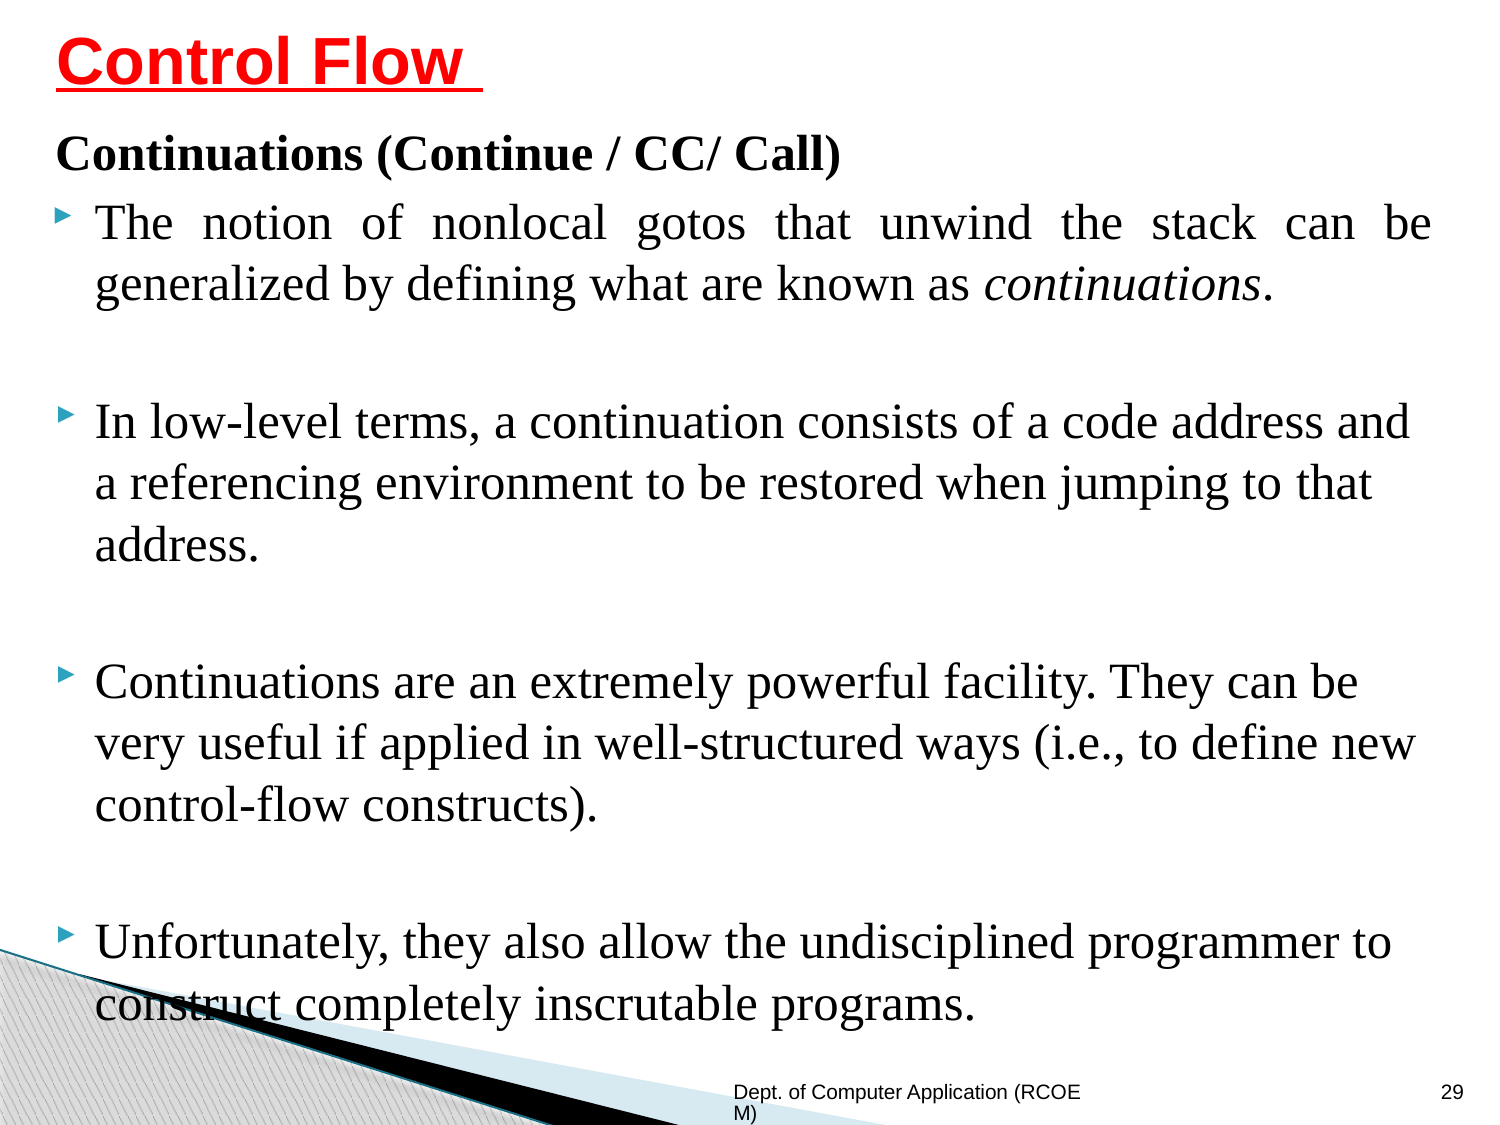

# Control Flow
Continuations (Continue / CC/ Call)
The notion of nonlocal gotos that unwind the stack can be generalized by defining what are known as continuations.

In low-level terms, a continuation consists of a code address and a referencing environment to be restored when jumping to that address.

Continuations are an extremely powerful facility. They can be very useful if applied in well-structured ways (i.e., to define new control-flow constructs).

Unfortunately, they also allow the undisciplined programmer to construct completely inscrutable programs.

Dept. of Computer Application (RCOEM)
29